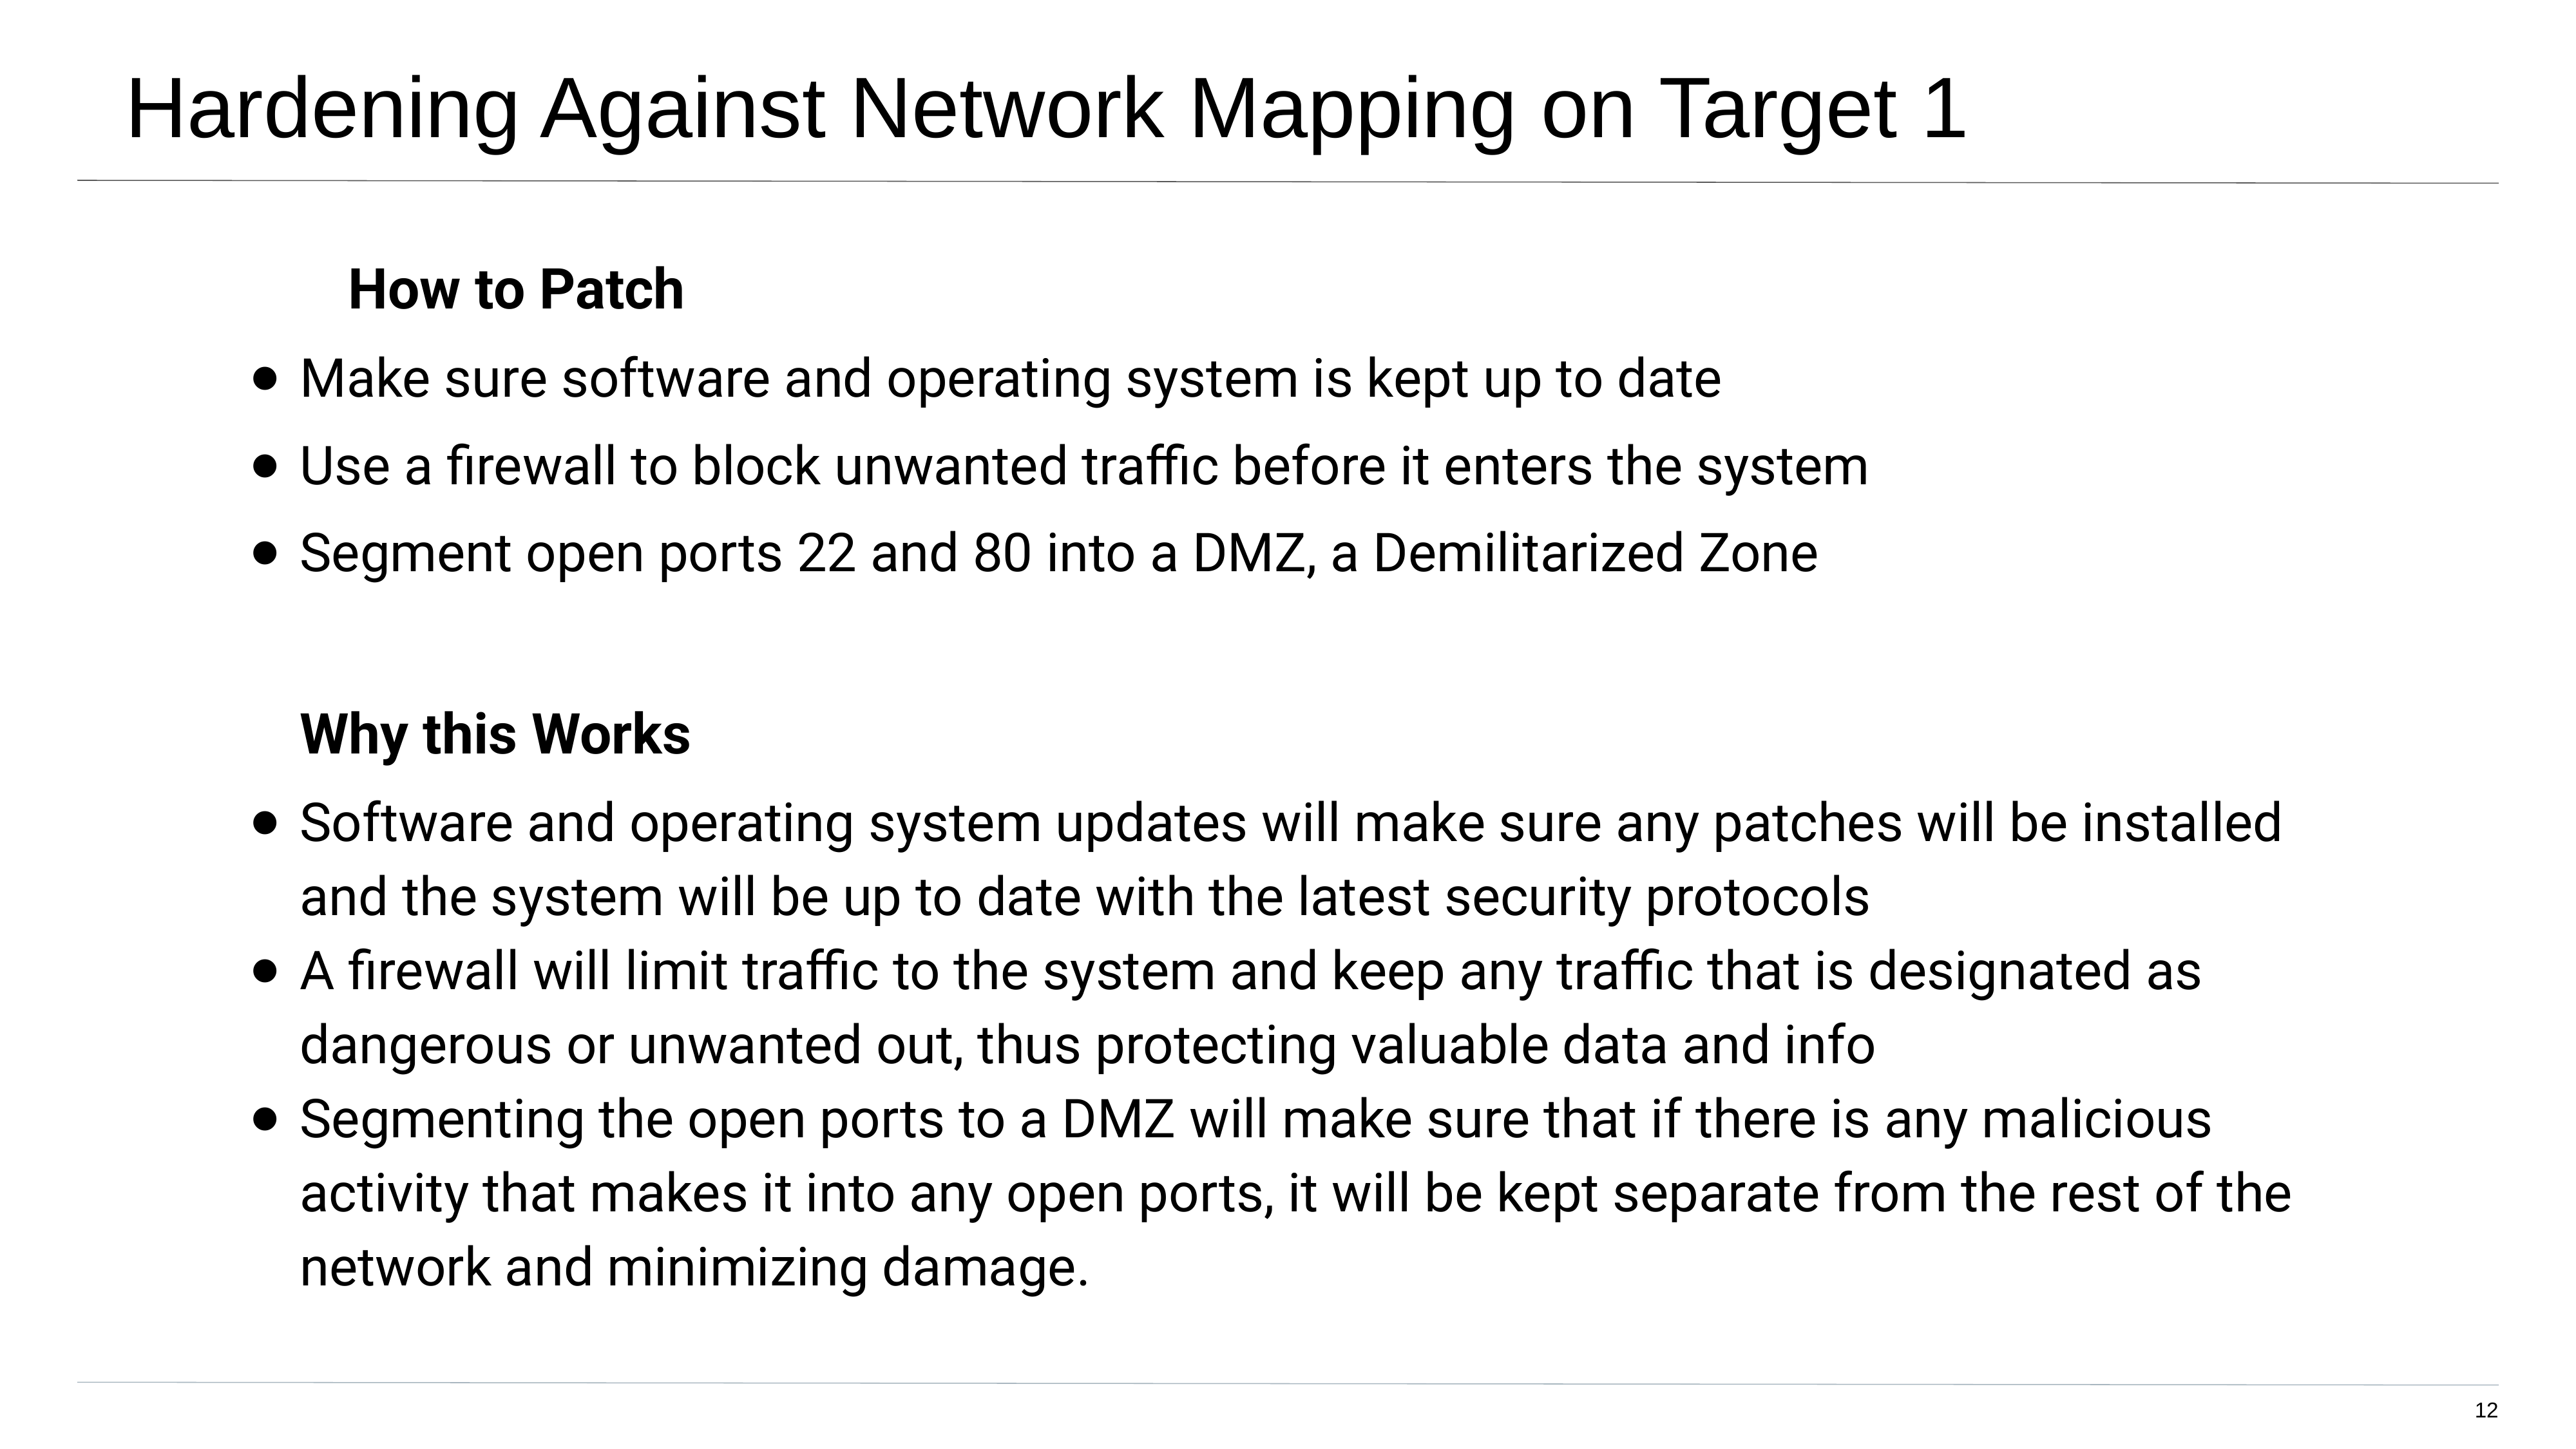

# Hardening Against Network Mapping on Target 1
	How to Patch
Make sure software and operating system is kept up to date
Use a firewall to block unwanted traffic before it enters the system
Segment open ports 22 and 80 into a DMZ, a Demilitarized Zone

Why this Works
Software and operating system updates will make sure any patches will be installed and the system will be up to date with the latest security protocols
A firewall will limit traffic to the system and keep any traffic that is designated as dangerous or unwanted out, thus protecting valuable data and info
Segmenting the open ports to a DMZ will make sure that if there is any malicious activity that makes it into any open ports, it will be kept separate from the rest of the network and minimizing damage.

12